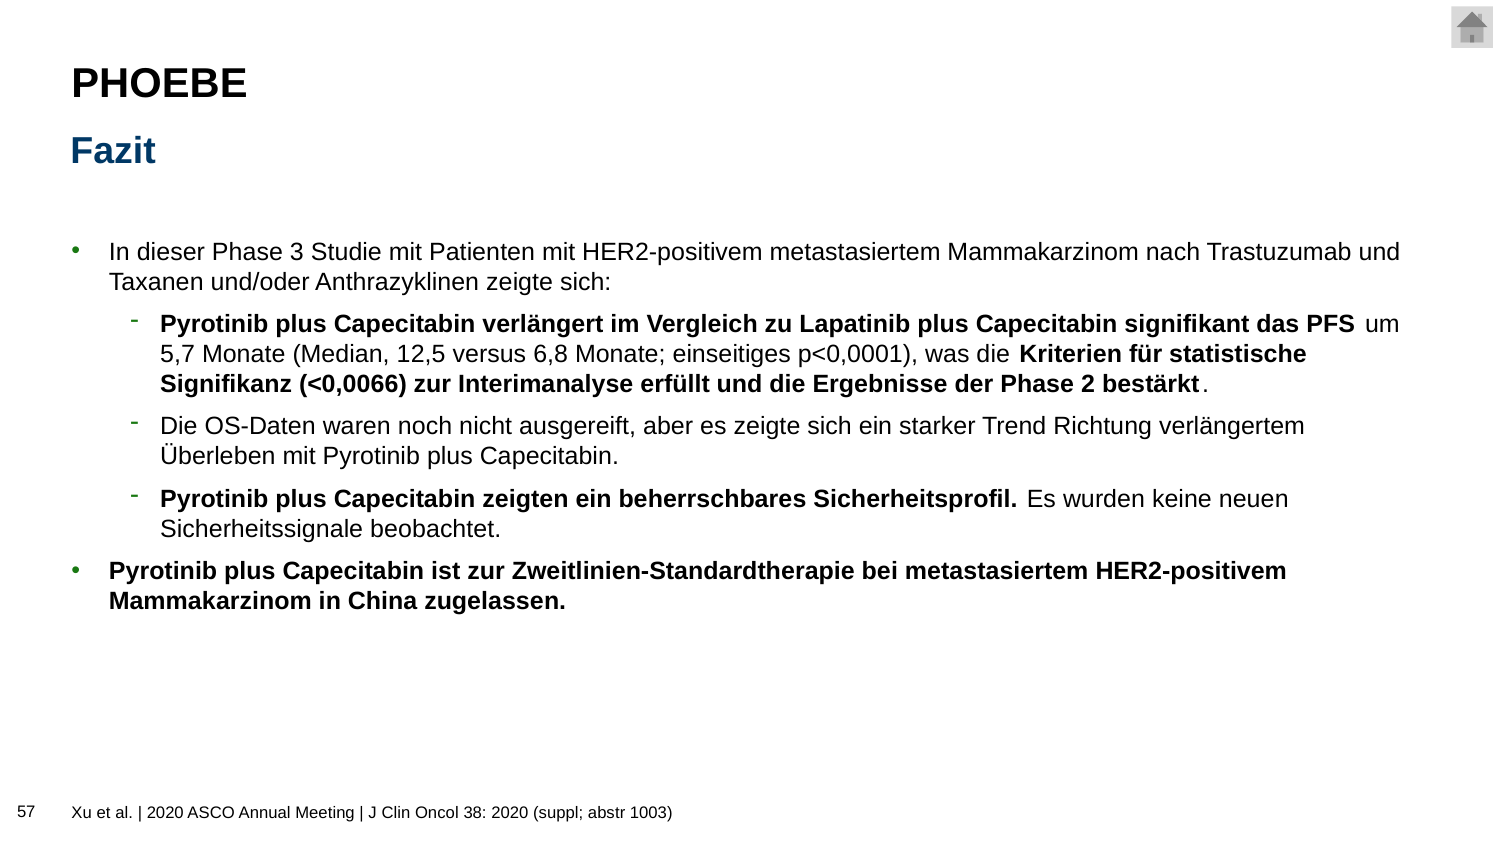

# PHOEBE
Fazit
In dieser Phase 3 Studie mit Patienten mit HER2-positivem metastasiertem Mammakarzinom nach Trastuzumab und Taxanen und/oder Anthrazyklinen zeigte sich:
Pyrotinib plus Capecitabin verlängert im Vergleich zu Lapatinib plus Capecitabin signifikant das PFS um 5,7 Monate (Median, 12,5 versus 6,8 Monate; einseitiges p<0,0001), was die Kriterien für statistische Signifikanz (<0,0066) zur Interimanalyse erfüllt und die Ergebnisse der Phase 2 bestärkt.
Die OS-Daten waren noch nicht ausgereift, aber es zeigte sich ein starker Trend Richtung verlängertem Überleben mit Pyrotinib plus Capecitabin.
Pyrotinib plus Capecitabin zeigten ein beherrschbares Sicherheitsprofil. Es wurden keine neuen Sicherheitssignale beobachtet.
Pyrotinib plus Capecitabin ist zur Zweitlinien-Standardtherapie bei metastasiertem HER2-positivem Mammakarzinom in China zugelassen.
57
Xu et al. | 2020 ASCO Annual Meeting | J Clin Oncol 38: 2020 (suppl; abstr 1003)